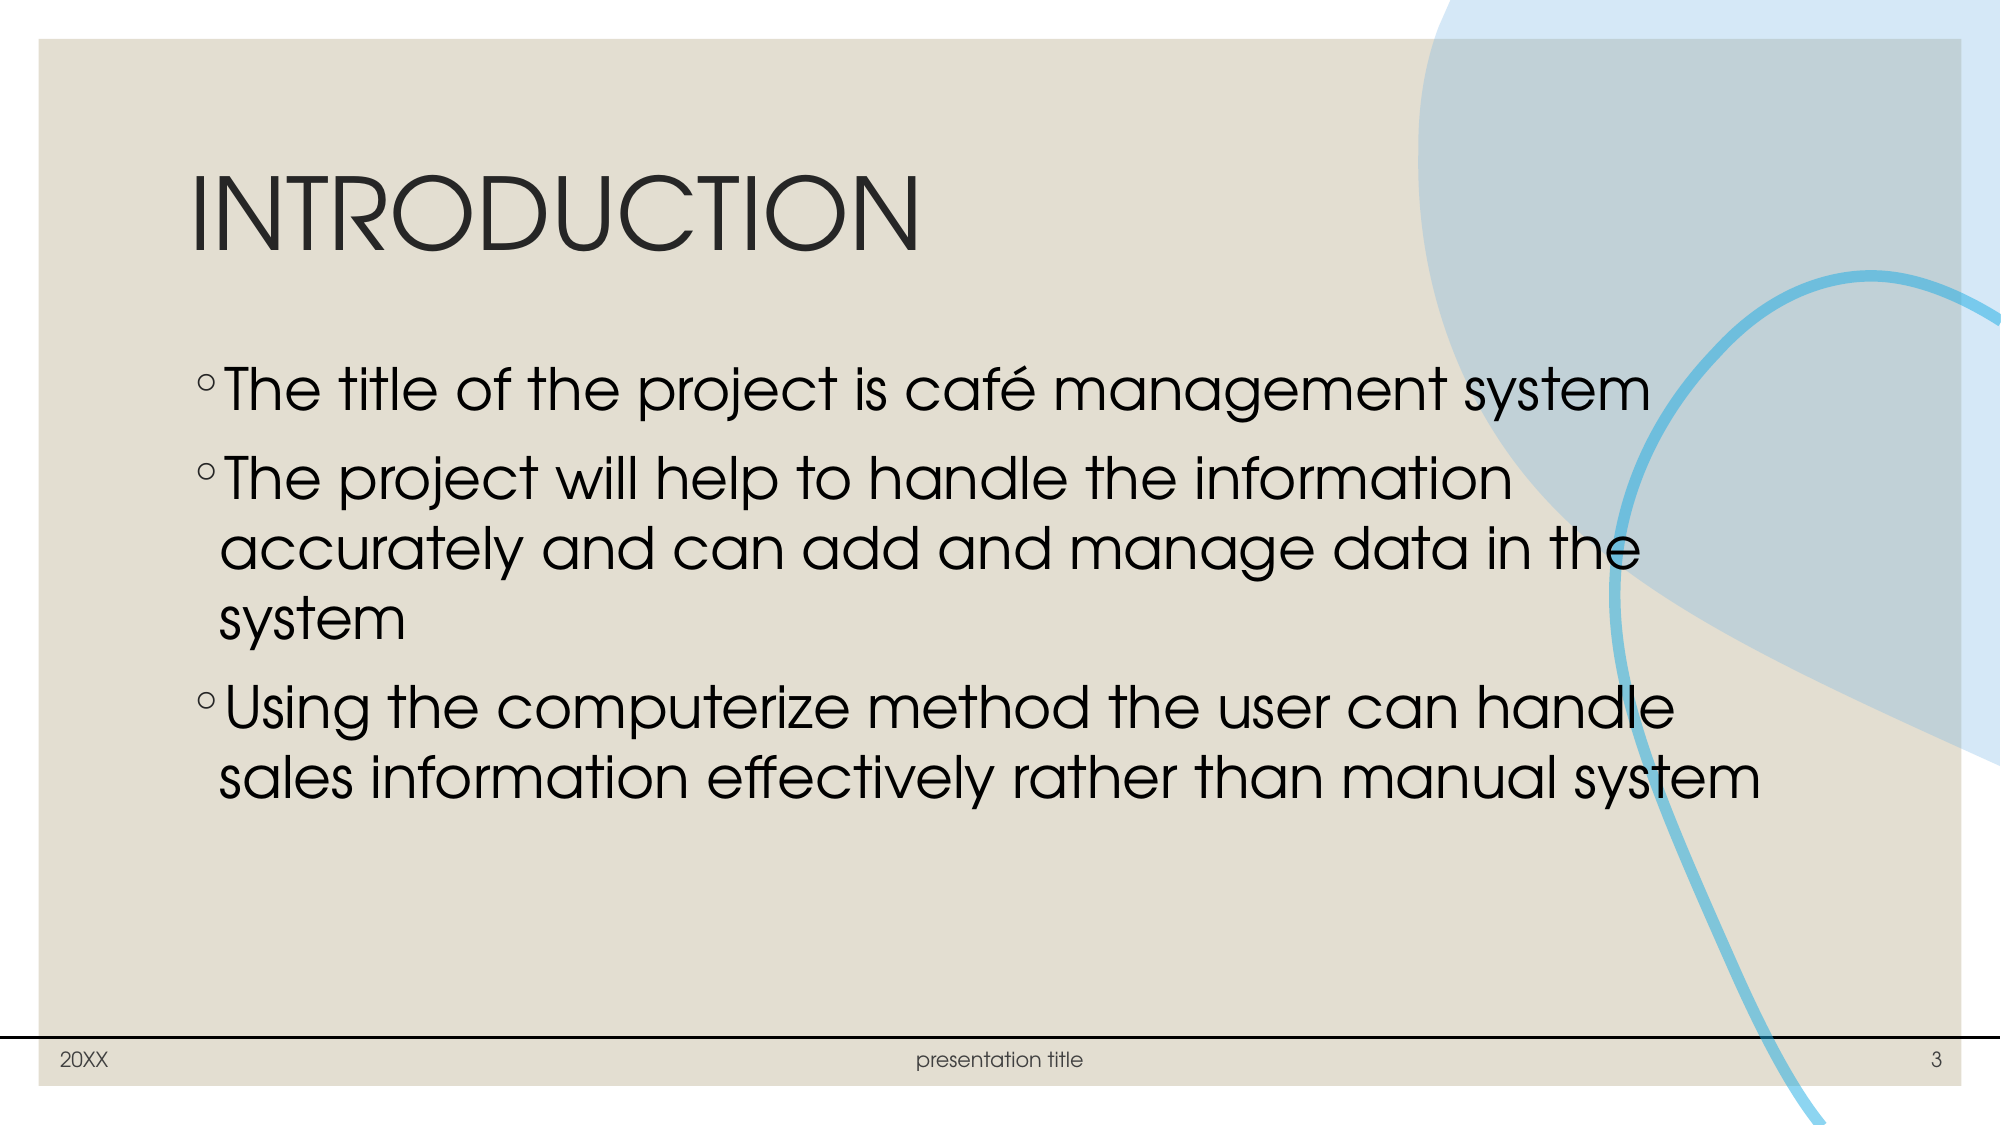

# INTRODUCTION
The title of the project is café management system
The project will help to handle the information accurately and can add and manage data in the system
Using the computerize method the user can handle sales information effectively rather than manual system

20XX
presentation title
3